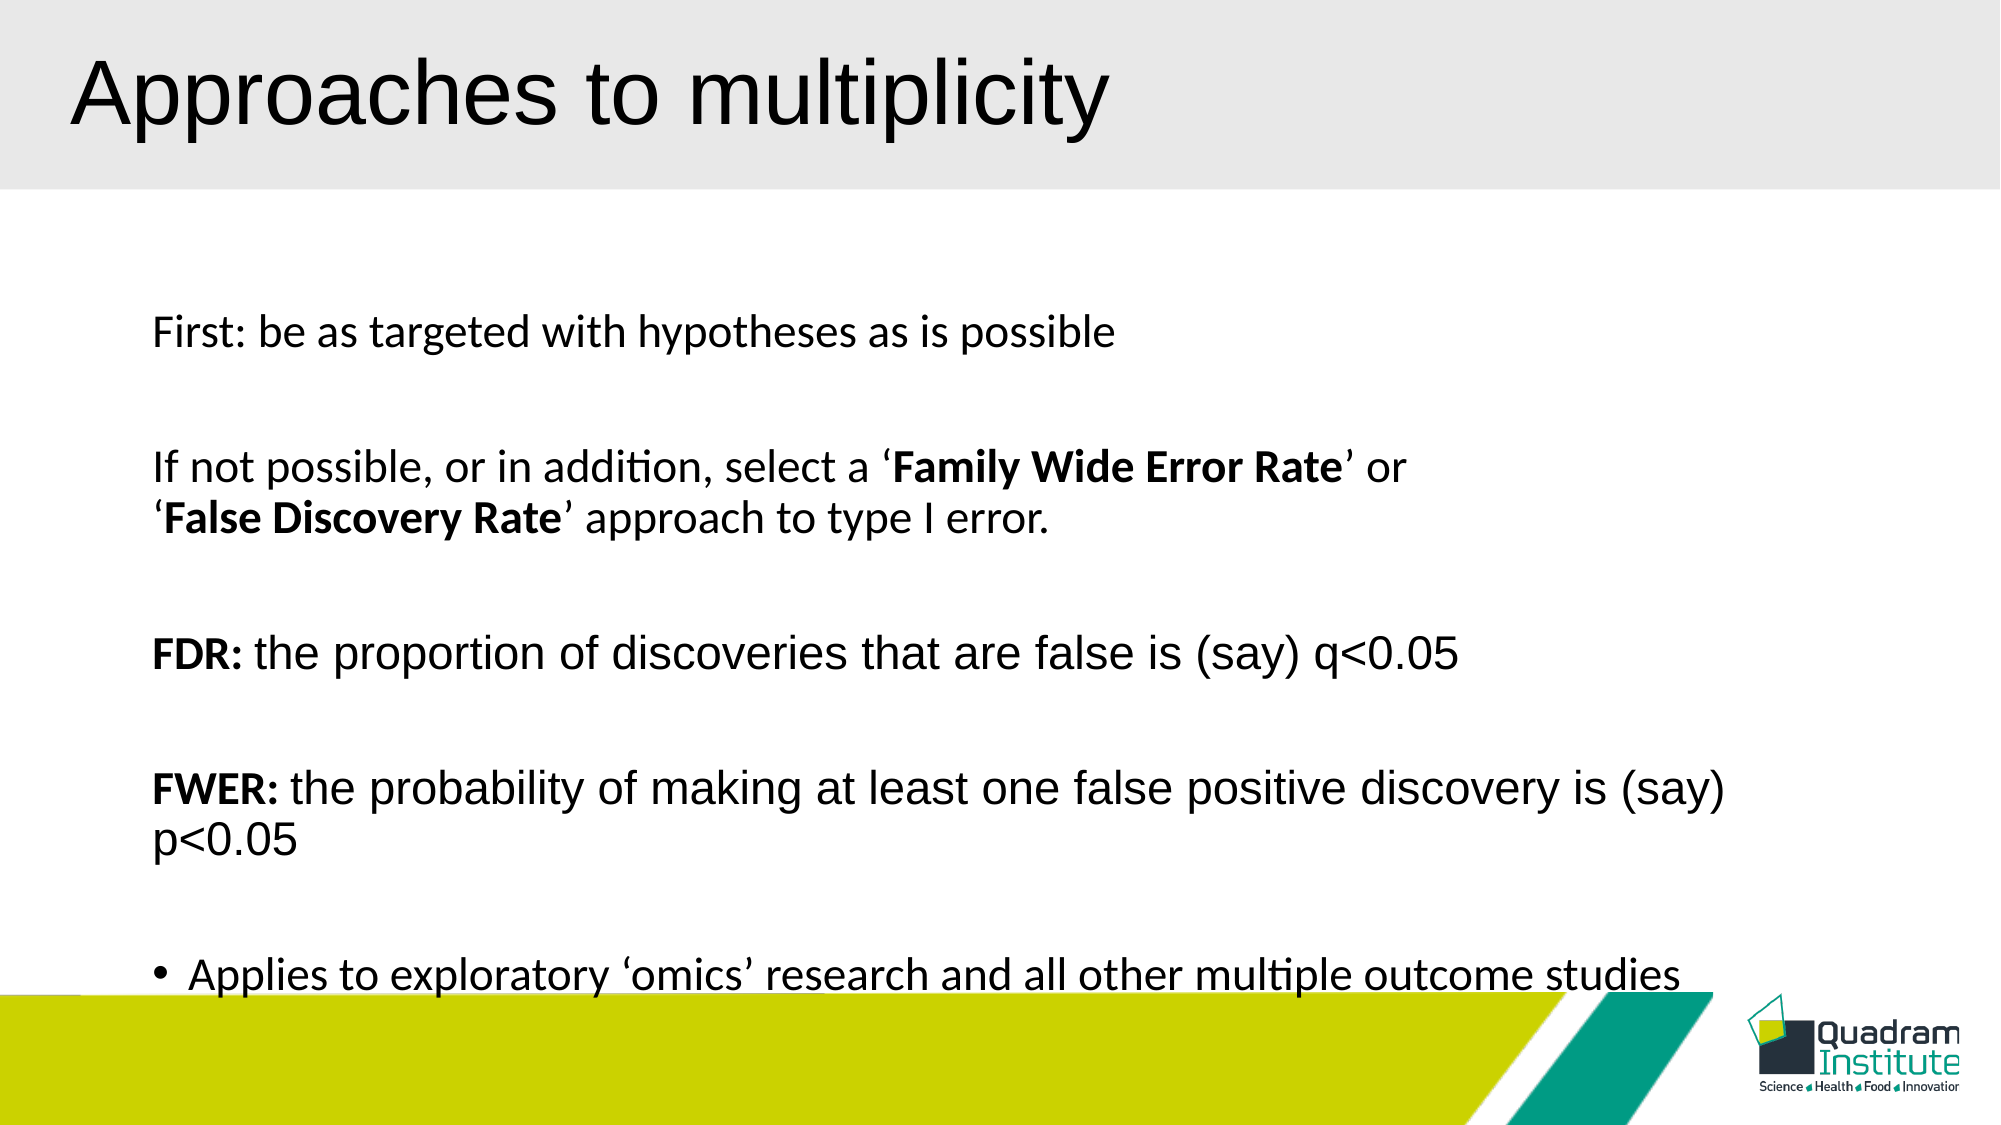

# Approaches to multiplicity
First: be as targeted with hypotheses as is possible

If not possible, or in addition, select a ‘Family Wide Error Rate’ or
‘False Discovery Rate’ approach to type I error.

FDR: the proportion of discoveries that are false is (say) q<0.05

FWER: the probability of making at least one false positive discovery is (say) p<0.05

Applies to exploratory ‘omics’ research and all other multiple outcome studies